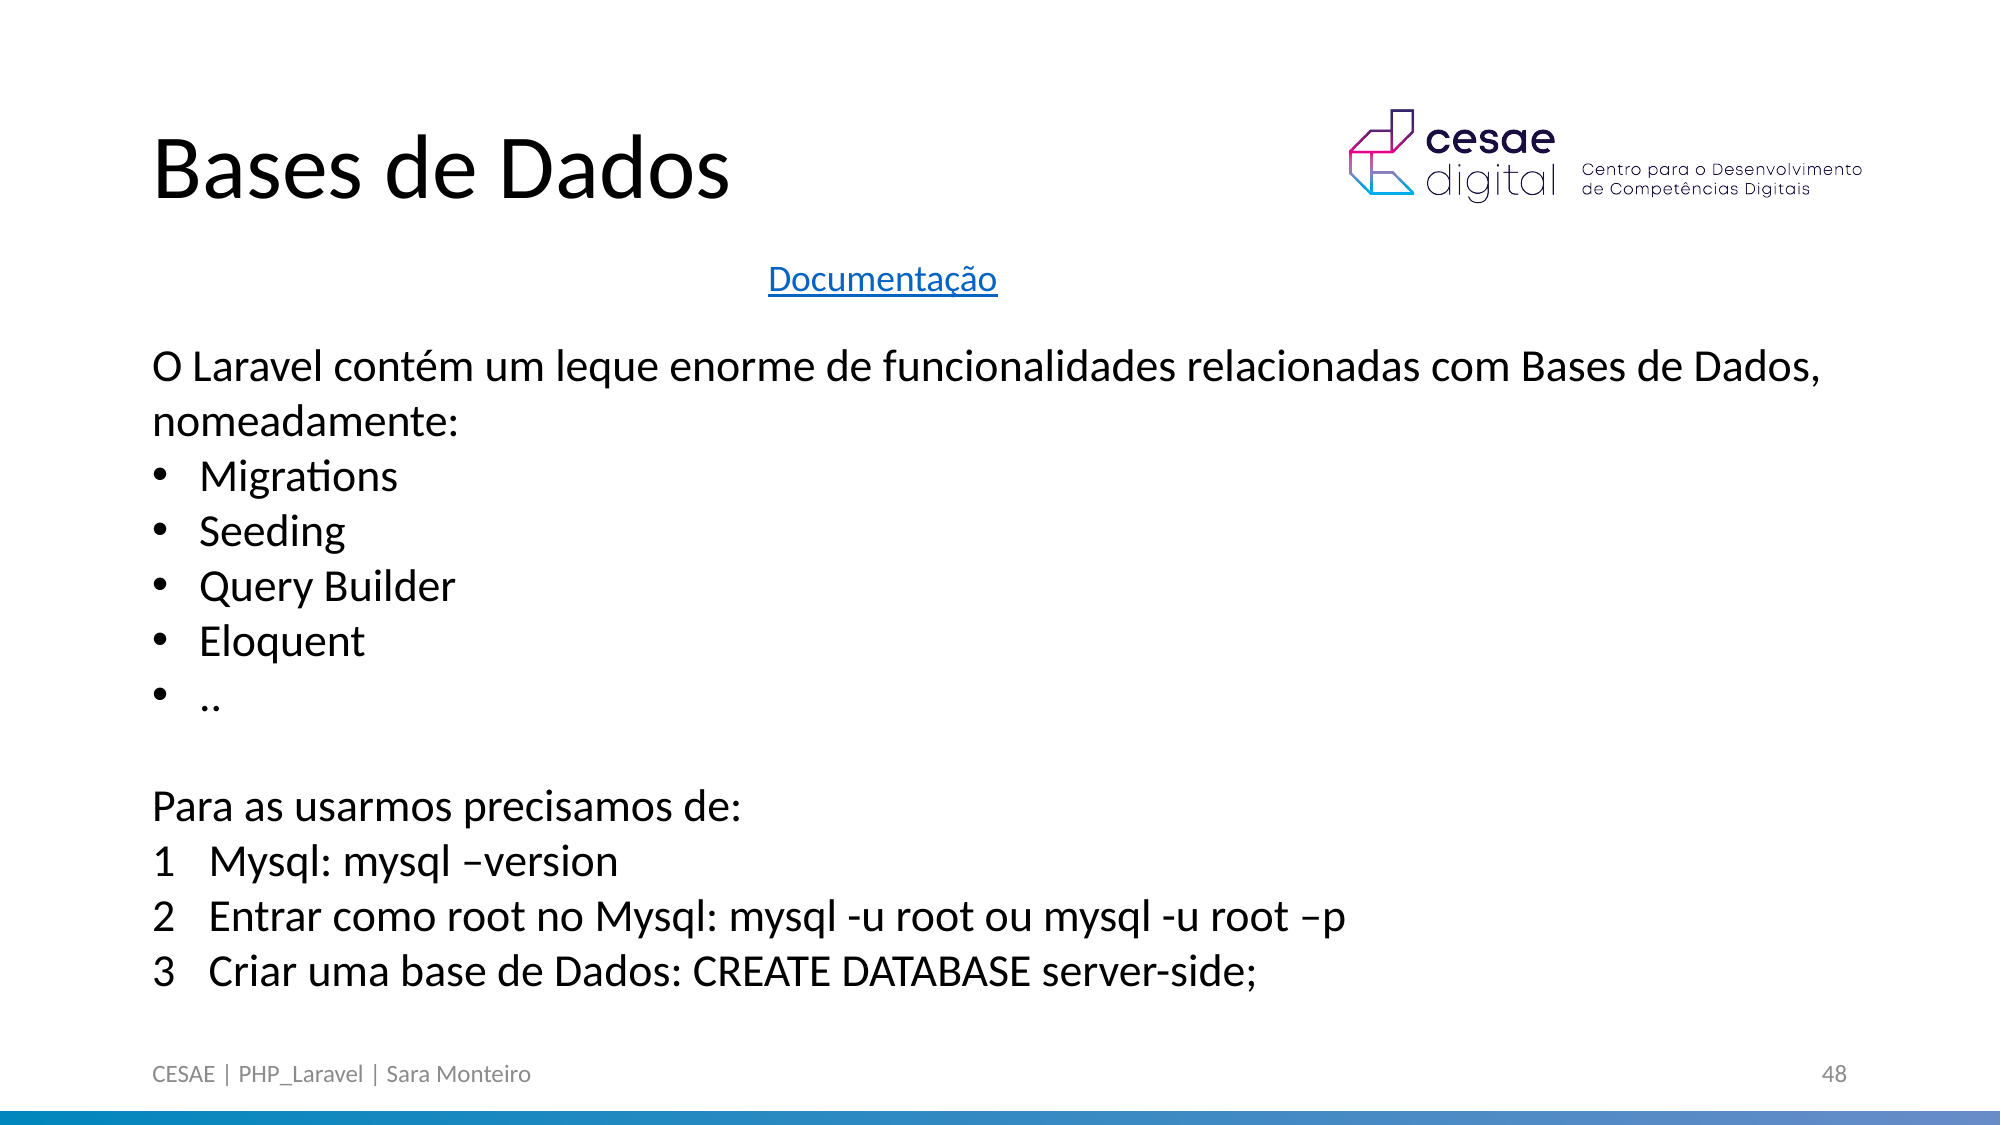

# Bases de Dados
Documentação
O Laravel contém um leque enorme de funcionalidades relacionadas com Bases de Dados, nomeadamente:
Migrations
Seeding
Query Builder
Eloquent
..

Para as usarmos precisamos de:
Mysql: mysql –version
Entrar como root no Mysql: mysql -u root ou mysql -u root –p
Criar uma base de Dados: CREATE DATABASE server-side;
CESAE | PHP_Laravel | Sara Monteiro
48